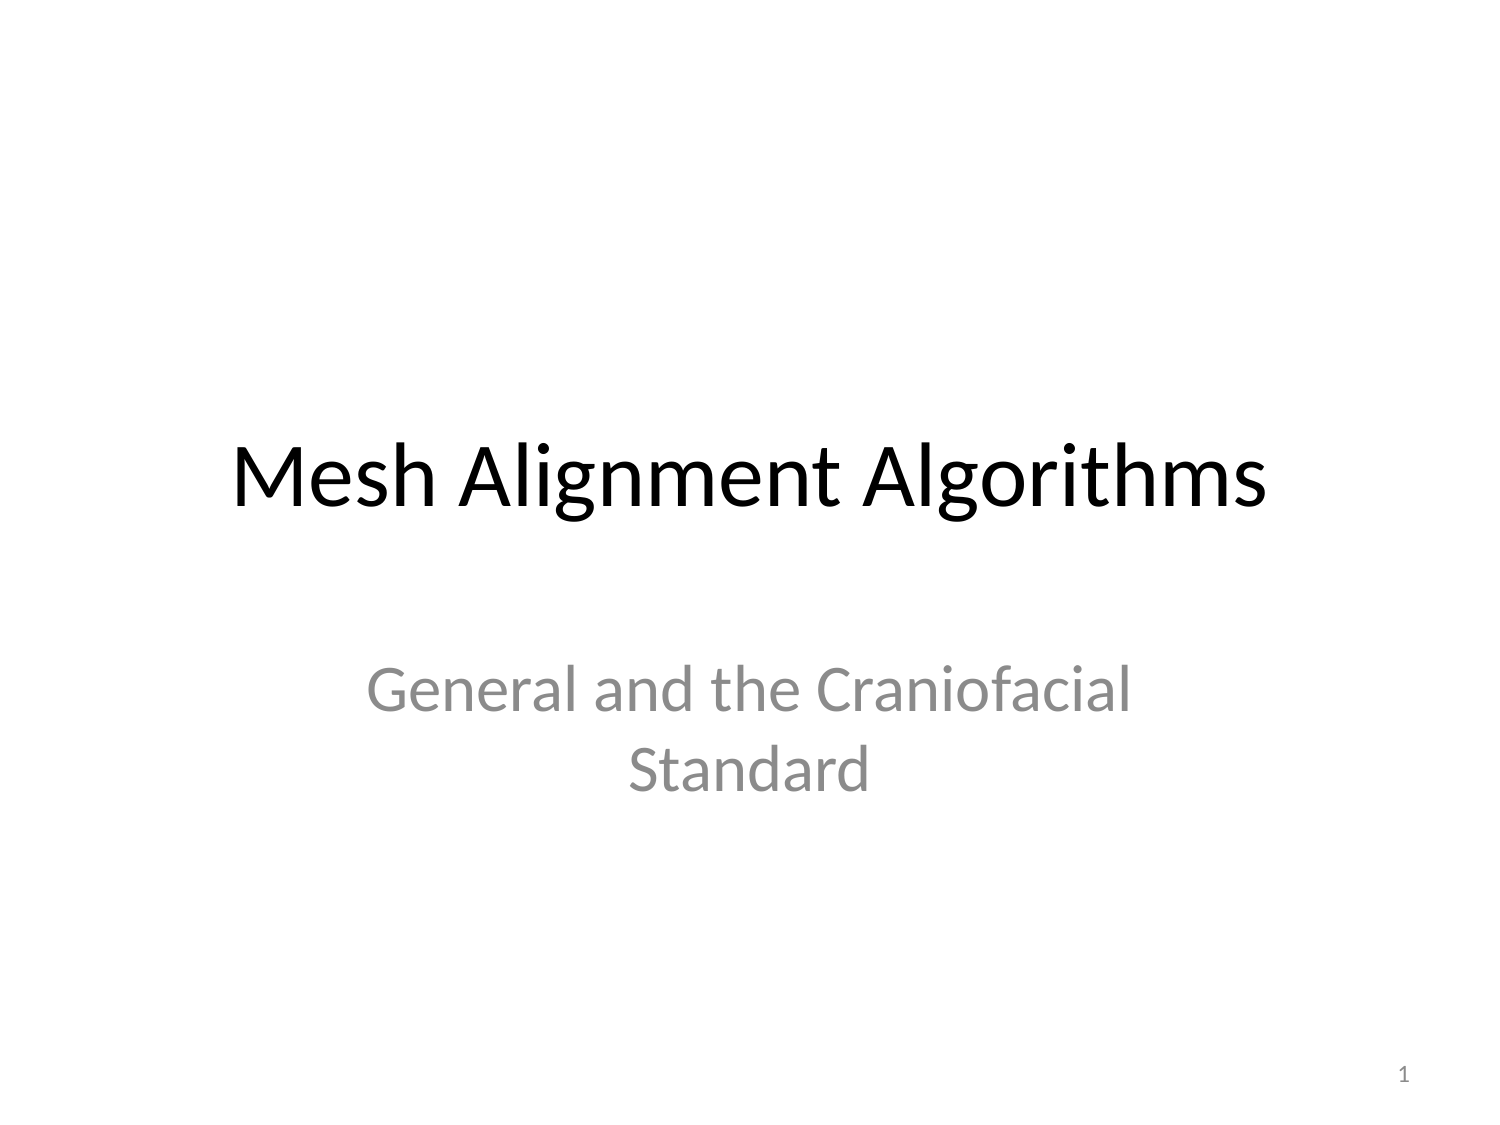

# Mesh Alignment Algorithms
General and the Craniofacial Standard
1